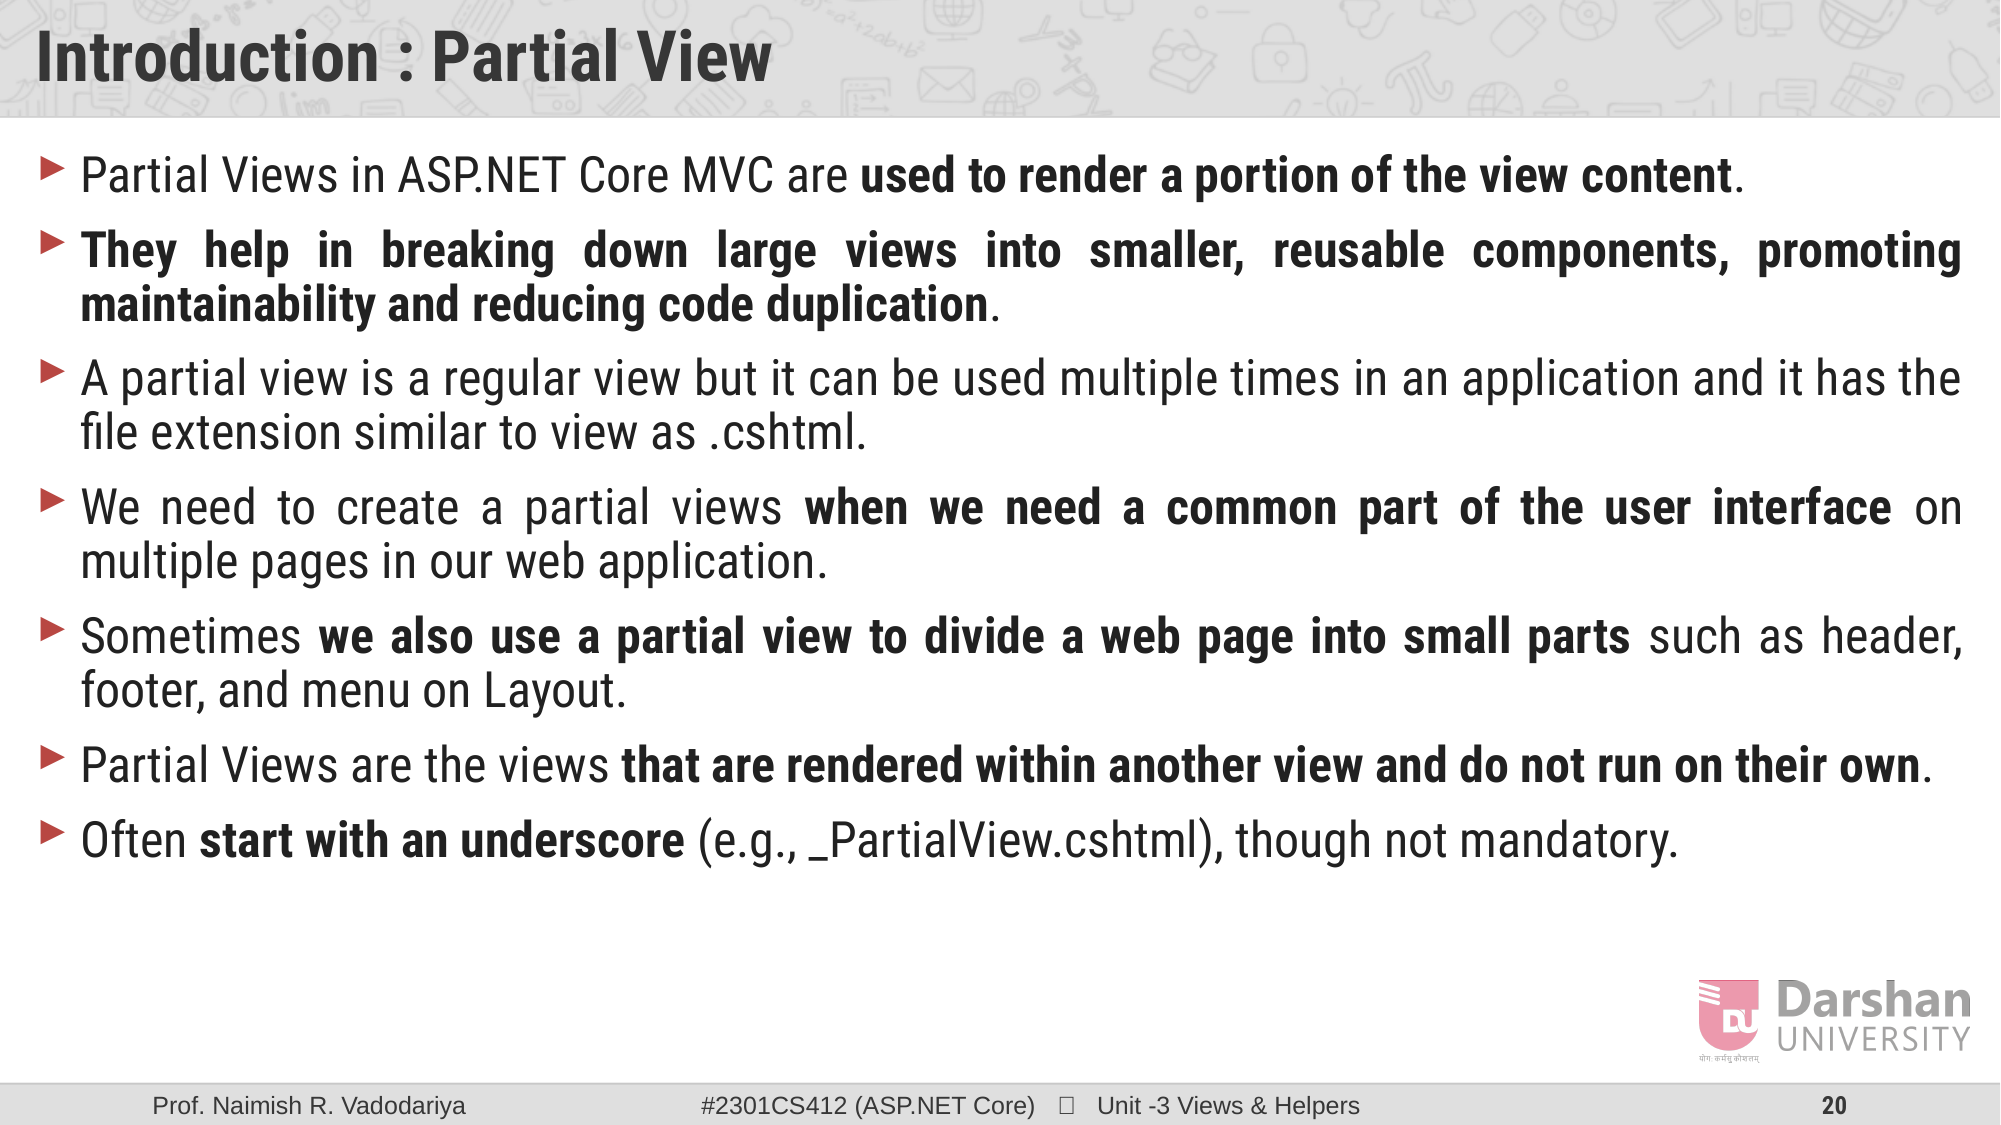

# Introduction : Partial View
Partial Views in ASP.NET Core MVC are used to render a portion of the view content.
They help in breaking down large views into smaller, reusable components, promoting maintainability and reducing code duplication.
A partial view is a regular view but it can be used multiple times in an application and it has the file extension similar to view as .cshtml.
We need to create a partial views when we need a common part of the user interface on multiple pages in our web application.
Sometimes we also use a partial view to divide a web page into small parts such as header, footer, and menu on Layout.
Partial Views are the views that are rendered within another view and do not run on their own.
Often start with an underscore (e.g., _PartialView.cshtml), though not mandatory.